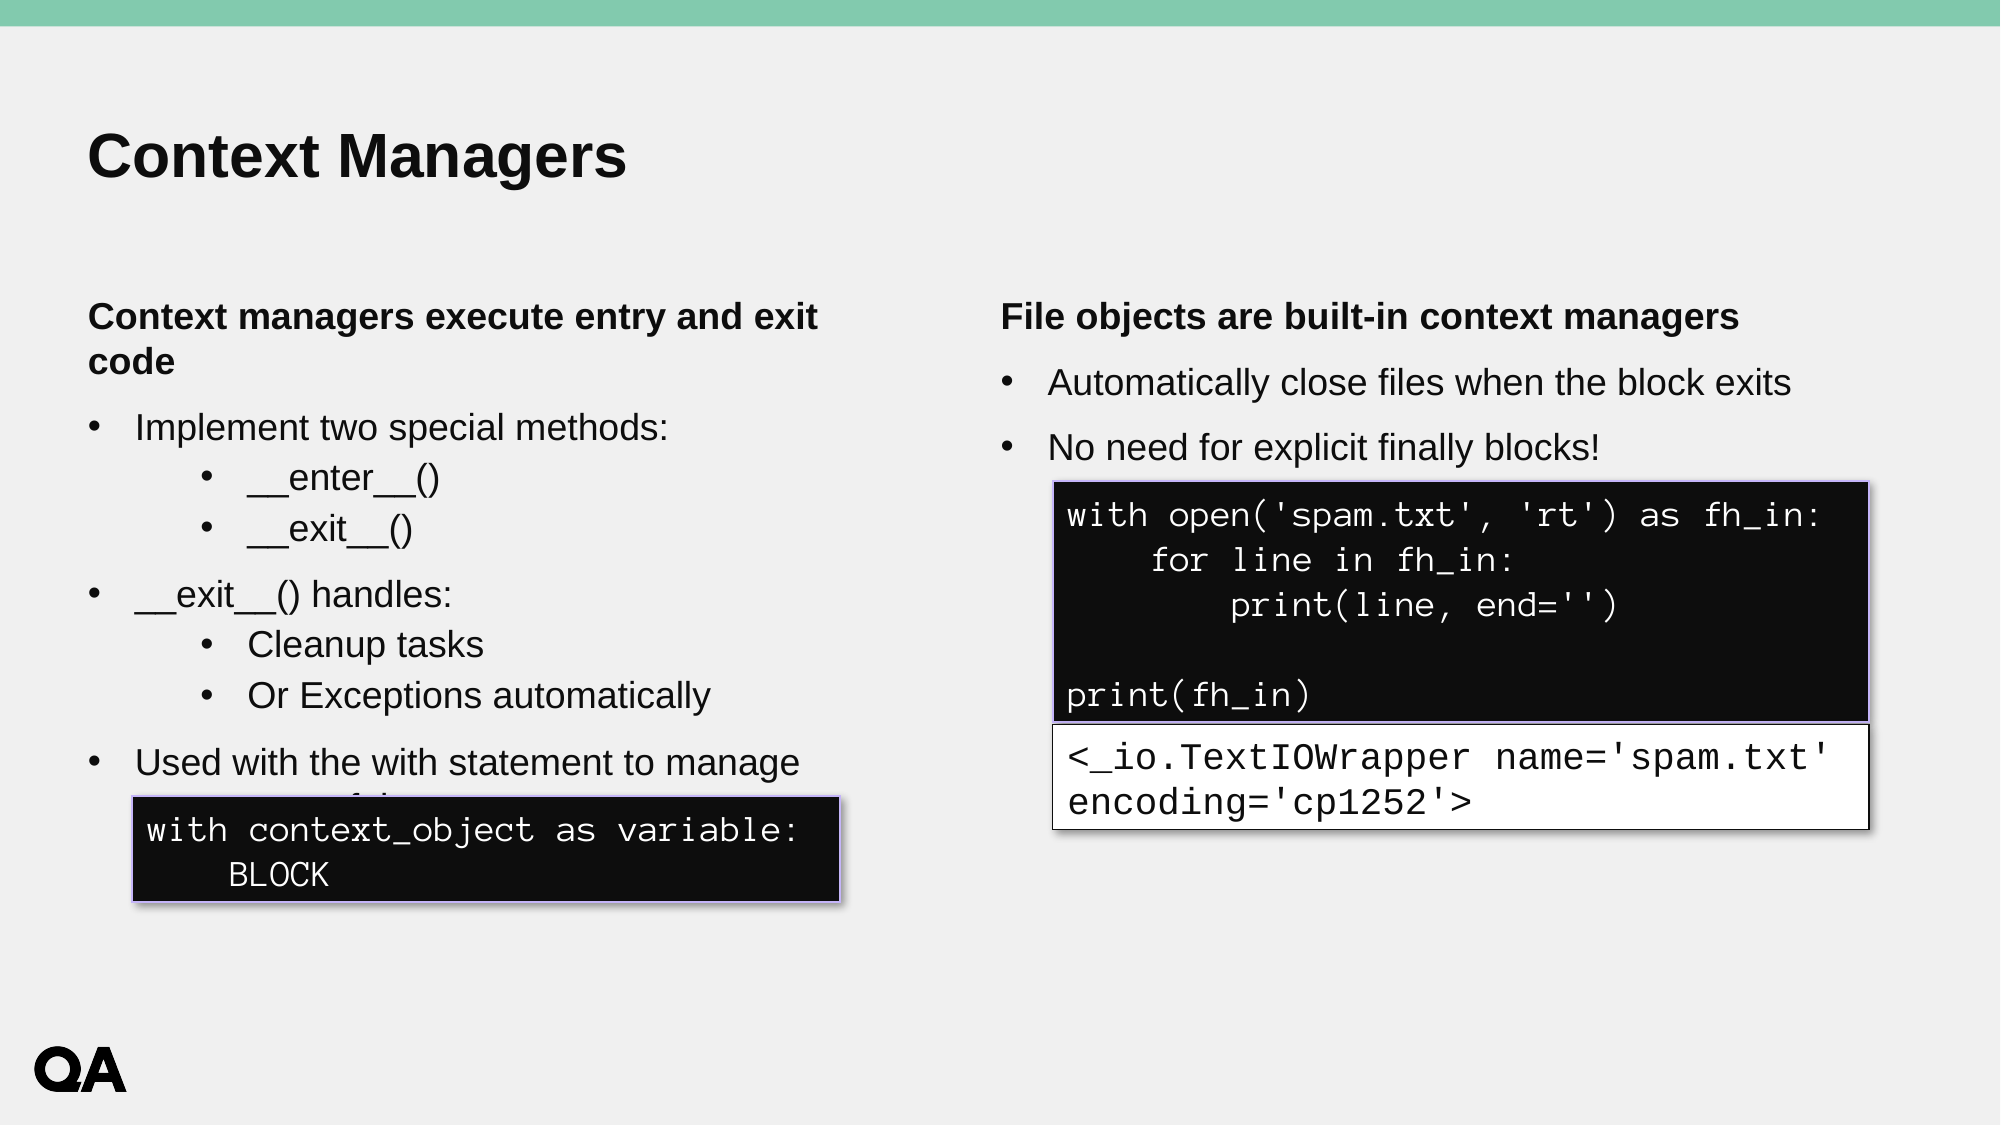

# Context Managers
Context managers execute entry and exit code
Implement two special methods:
__enter__()
__exit__()
__exit__() handles:
Cleanup tasks
Or Exceptions automatically
Used with the with statement to manage resources safely

File objects are built-in context managers
Automatically close files when the block exits
No need for explicit finally blocks!
with open('spam.txt', 'rt') as fh_in:
    for line in fh_in:
        print(line, end='')

print(fh_in)
<_io.TextIOWrapper name='spam.txt' encoding='cp1252'>
with context_object as variable:
    BLOCK